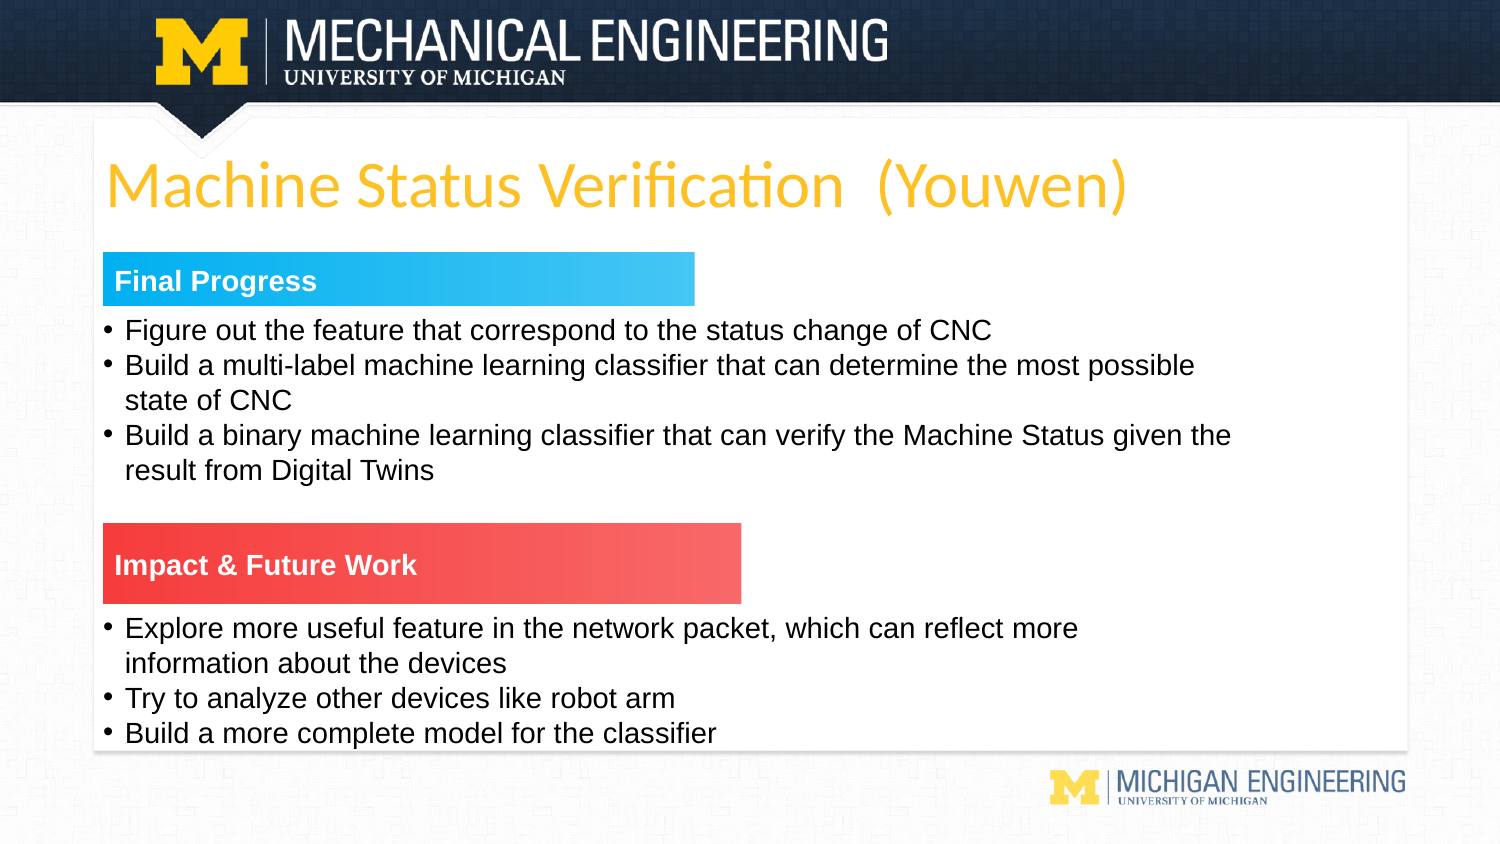

# Machine Status Verification  (Youwen)
Final Progress
Figure out the feature that correspond to the status change of CNC
Build a multi-label machine learning classifier that can determine the most possible state of CNC
Build a binary machine learning classifier that can verify the Machine Status given the result from Digital Twins

Impact & Future Work
Explore more useful feature in the network packet, which can reflect more information about the devices
Try to analyze other devices like robot arm
Build a more complete model for the classifier